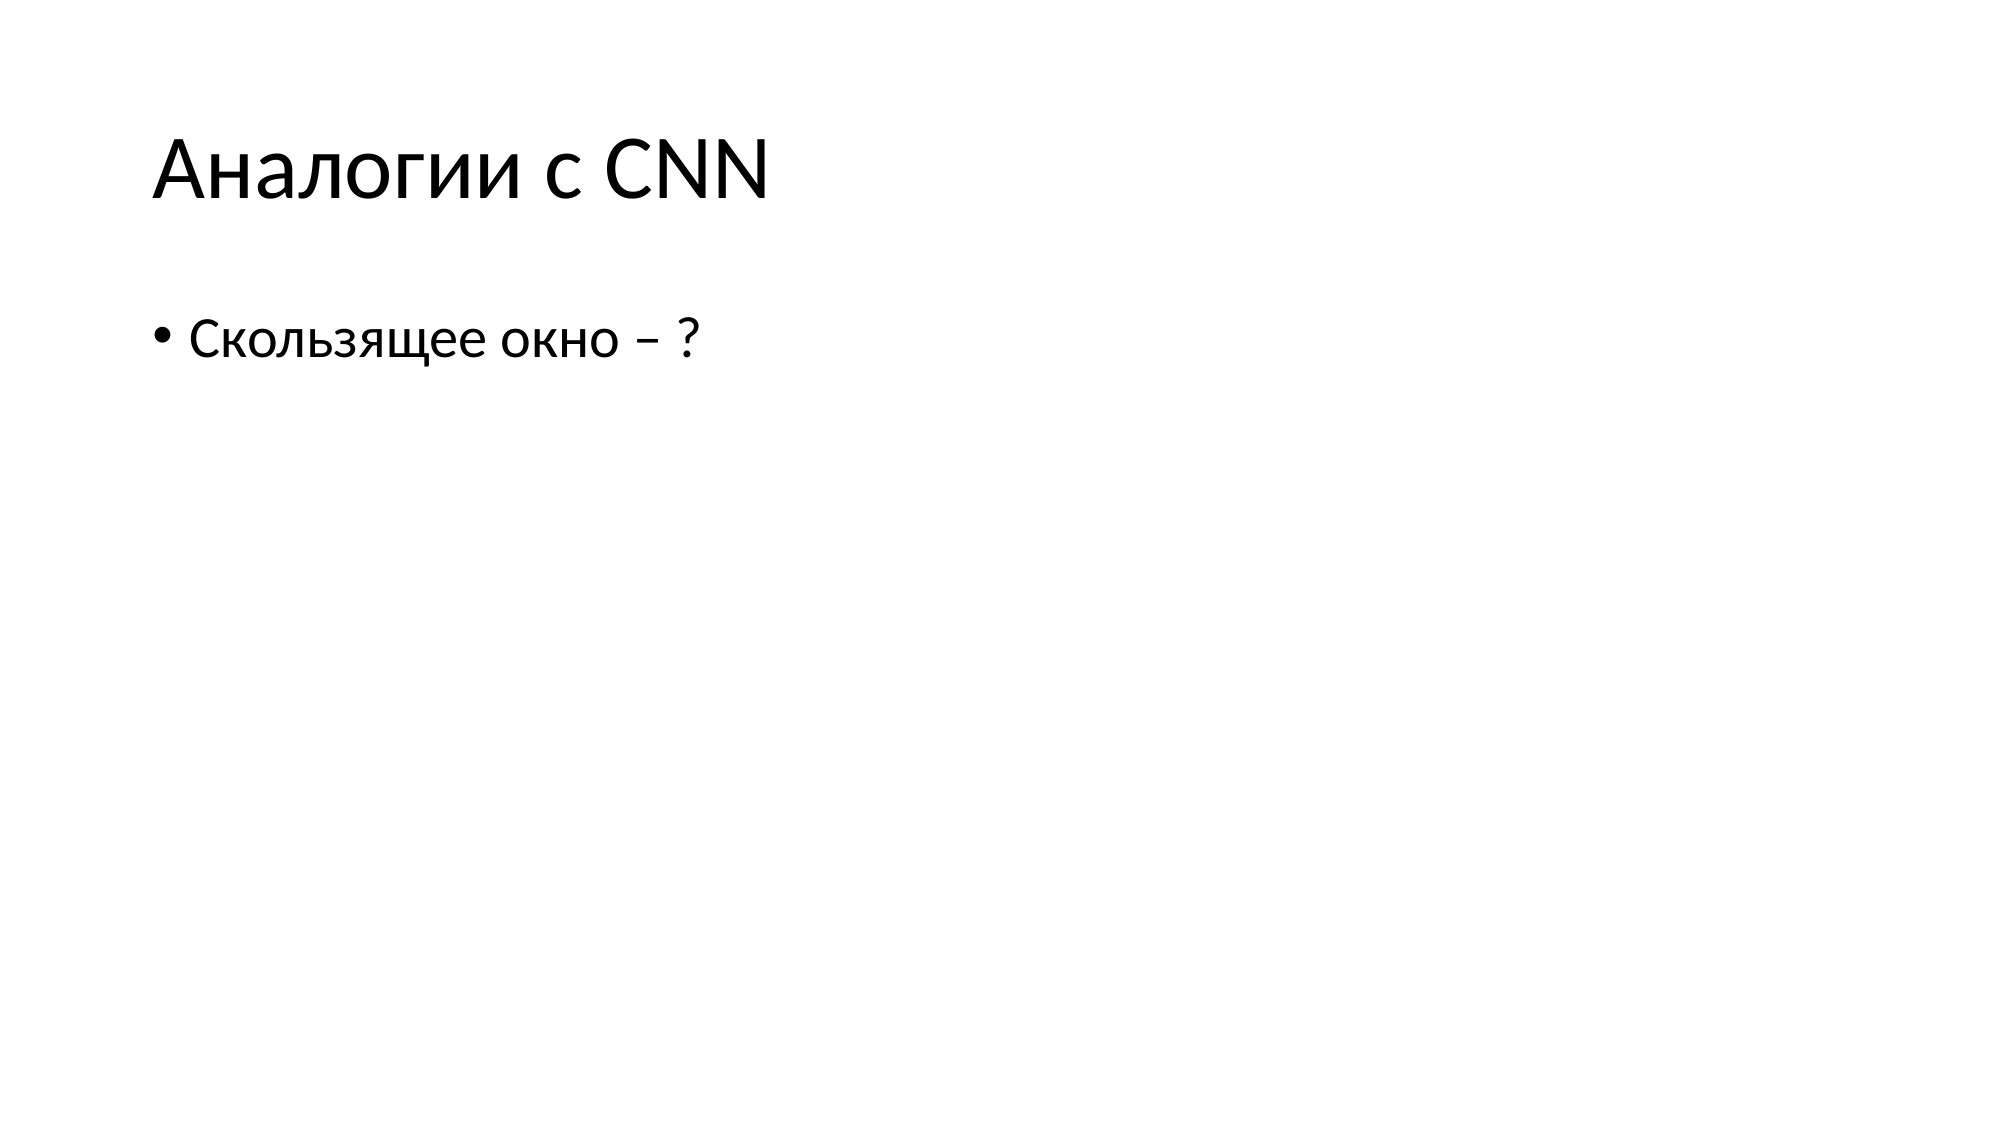

# Аналогии с CNN
Скользящее окно – ?